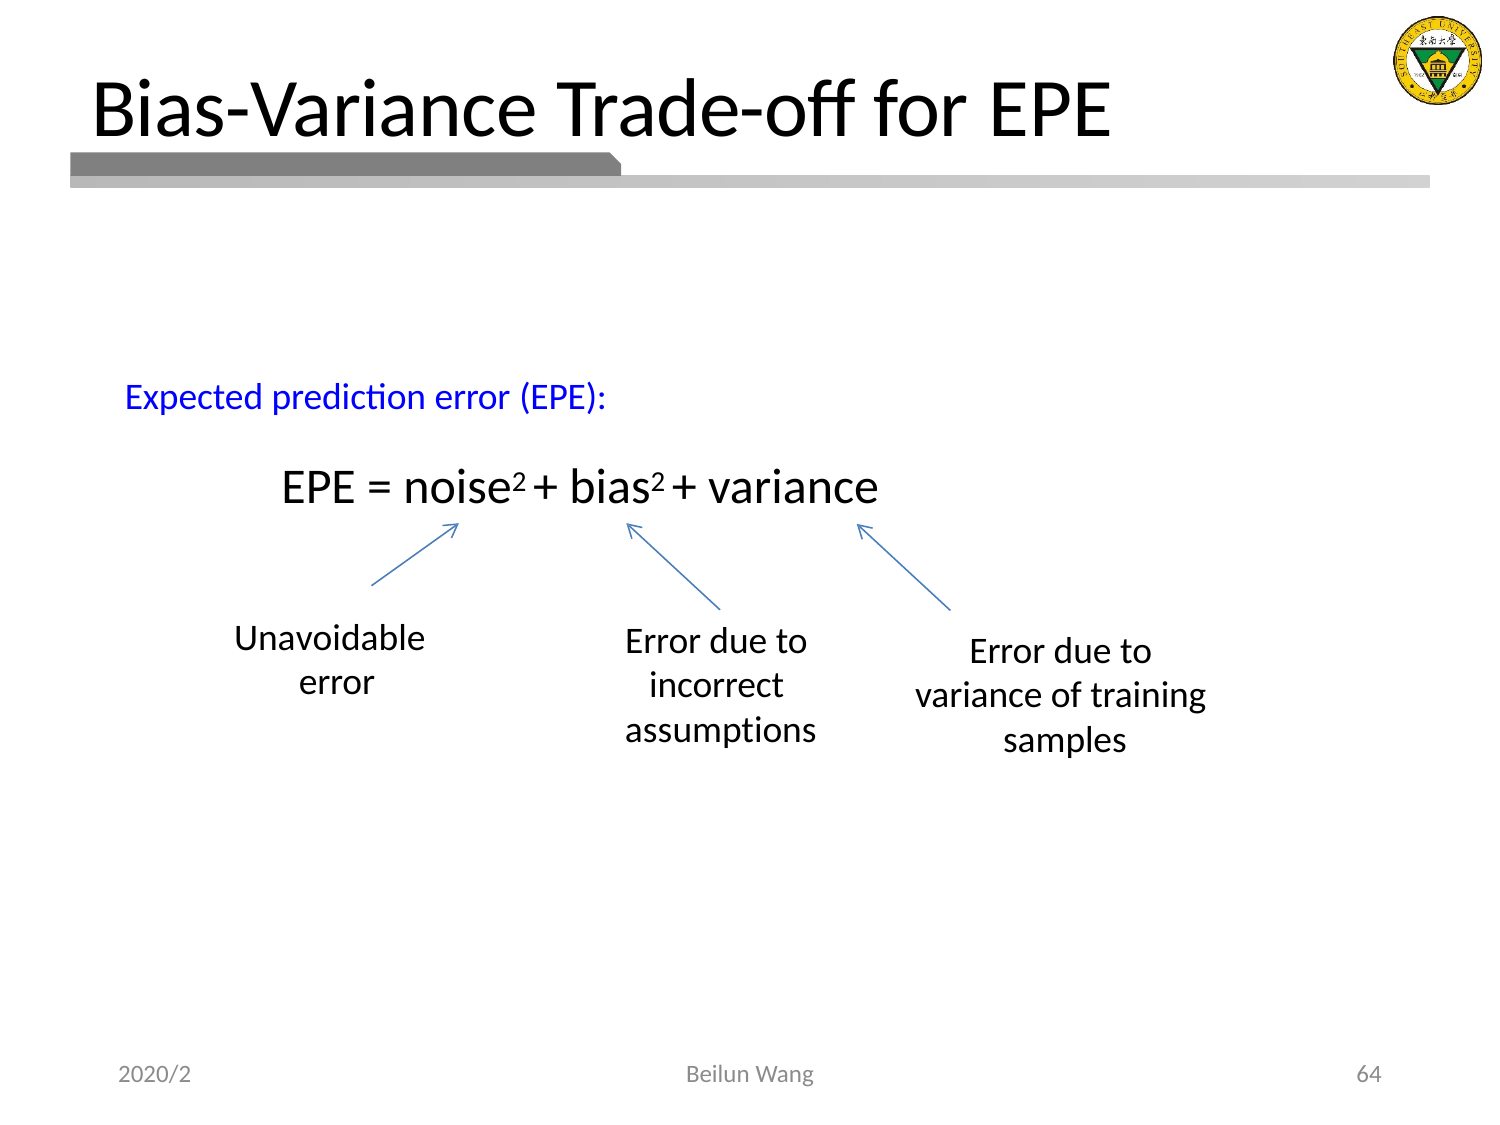

# Bias-Variance Trade-off for EPE
Expected prediction error (EPE):
EPE = noise2 + bias2 + variance

Unavoidable  error

Error due to  incorrect  assumptions

Error due to  variance of training  samples
2020/2
Beilun Wang
64